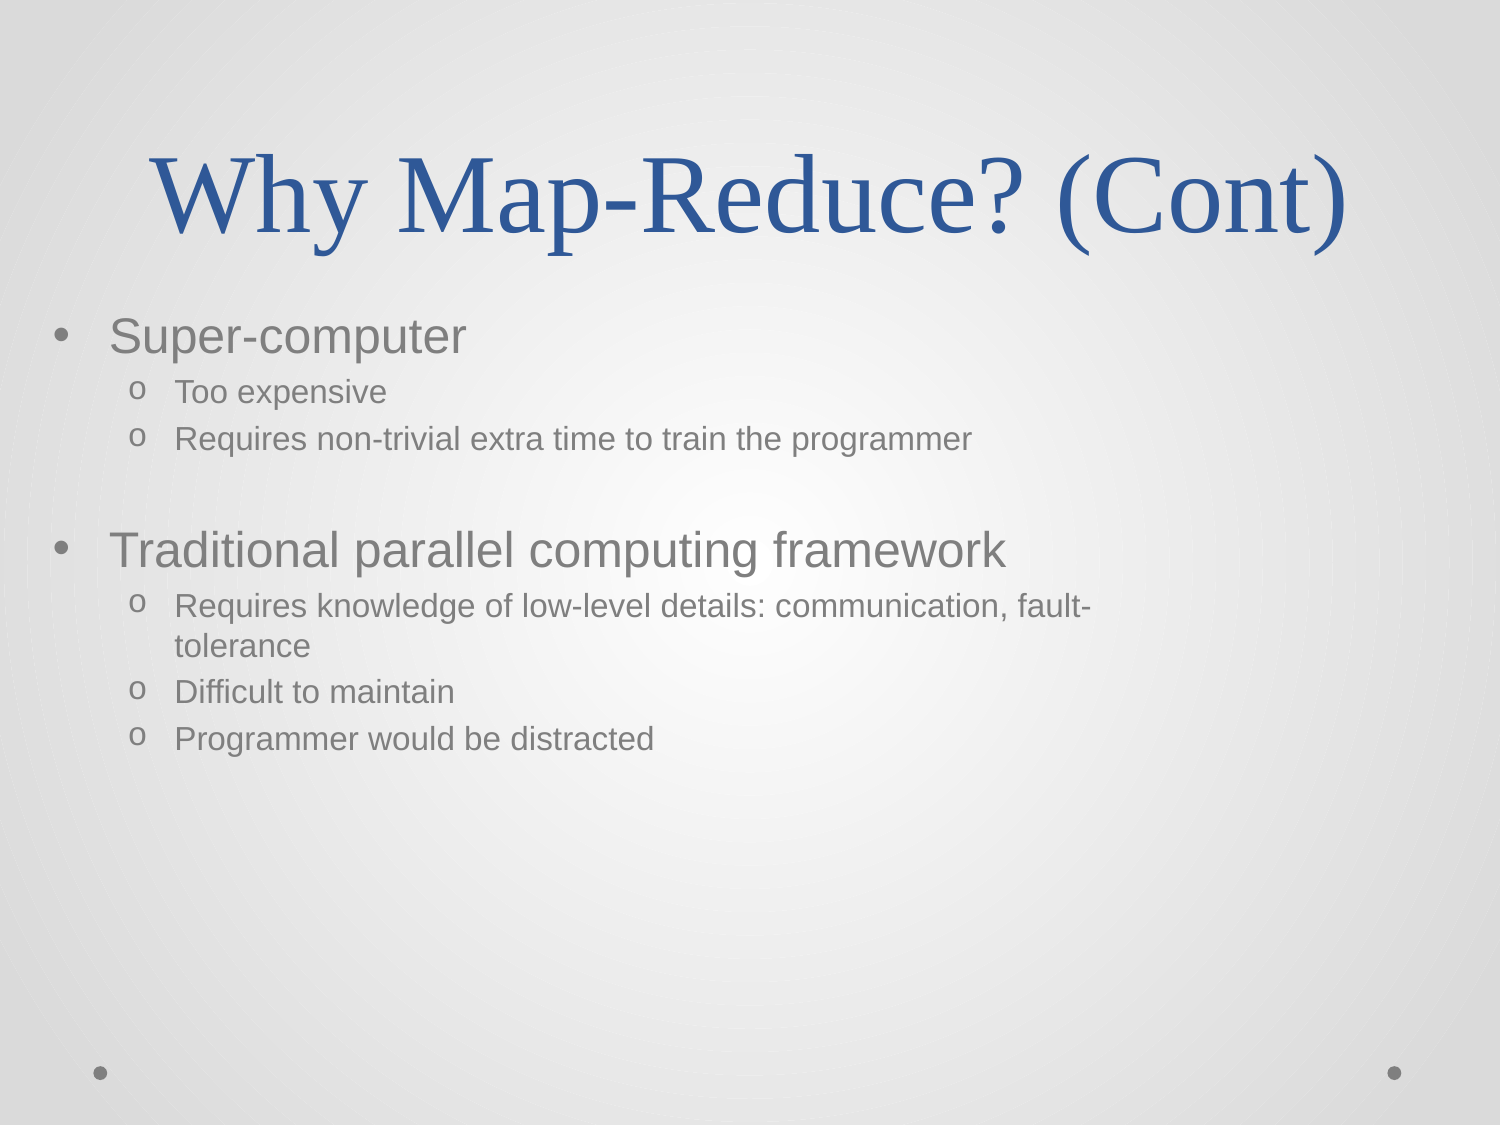

# Why Map-Reduce? (Cont)
Super-computer
Too expensive
Requires non-trivial extra time to train the programmer

Traditional parallel computing framework
Requires knowledge of low-level details: communication, fault-tolerance
Difficult to maintain
Programmer would be distracted